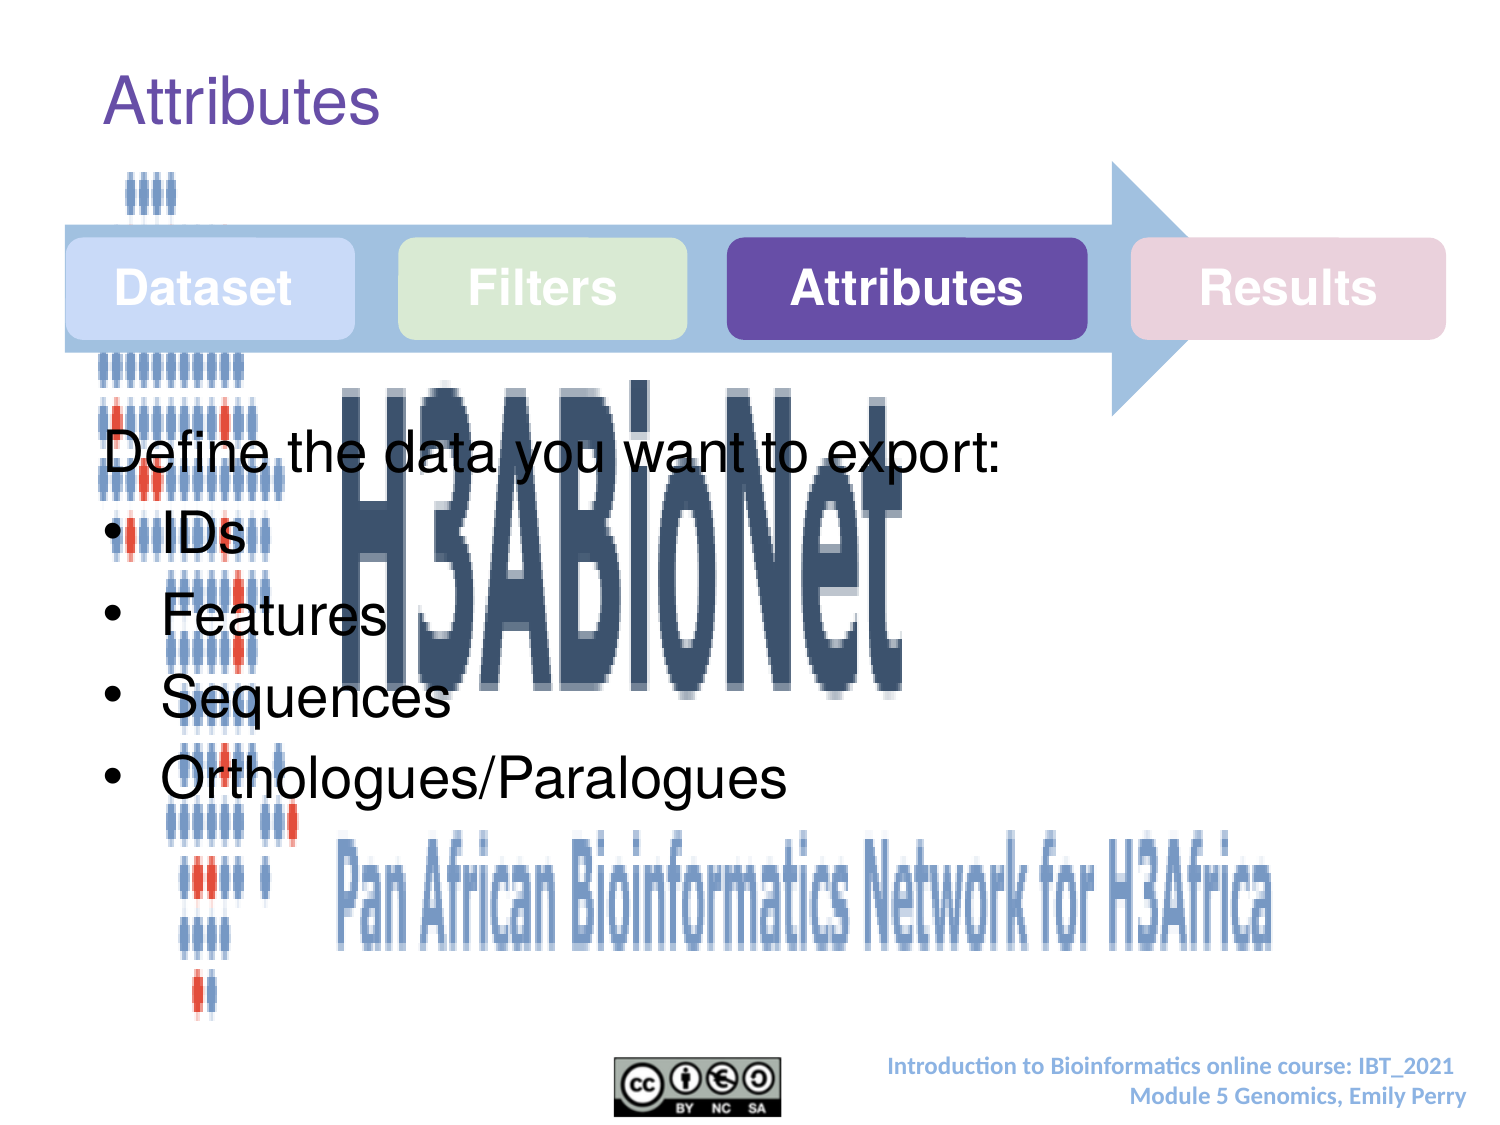

# Attributes

Filters
Attributes
Dataset
Results
Define the data you want to export:
IDs
Features
Sequences
Orthologues/Paralogues